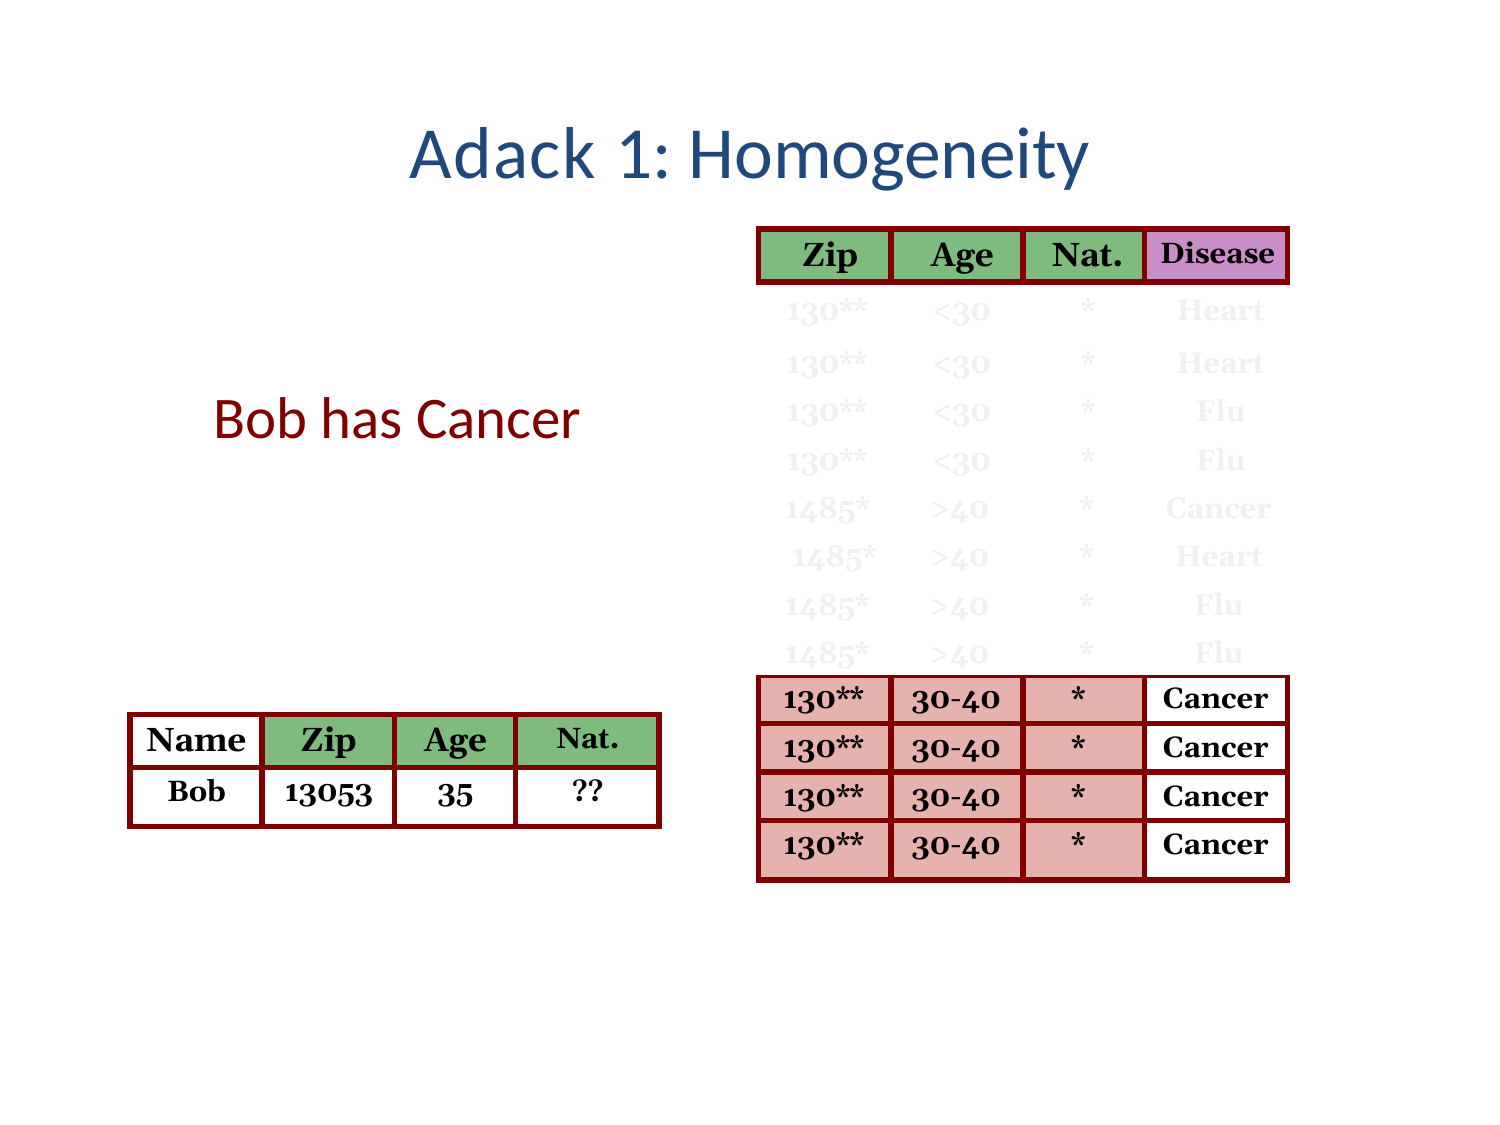

# Adack 1: Homogeneity
| Zip | Age | Nat. | Disease |
| --- | --- | --- | --- |

130**	<30	*	Heart
130**	<30	*	Heart
130**	<30	*	Flu
130**	<30	*	Flu
1485*	>40	*	Cancer  1485*	>40	*		Heart
1485*	>40	*	Flu
1485*	>40	*	Flu
Bob has Cancer
| 130\*\* | 30-40 | \* | Cancer |
| --- | --- | --- | --- |
| 130\*\* | 30-40 | \* | Cancer |
| 130\*\* | 30-40 | \* | Cancer |
| 130\*\* | 30-40 | \* | Cancer |
| Name | Zip | Age | Nat. |
| --- | --- | --- | --- |
| Bob | 13053 | 35 | ?? |